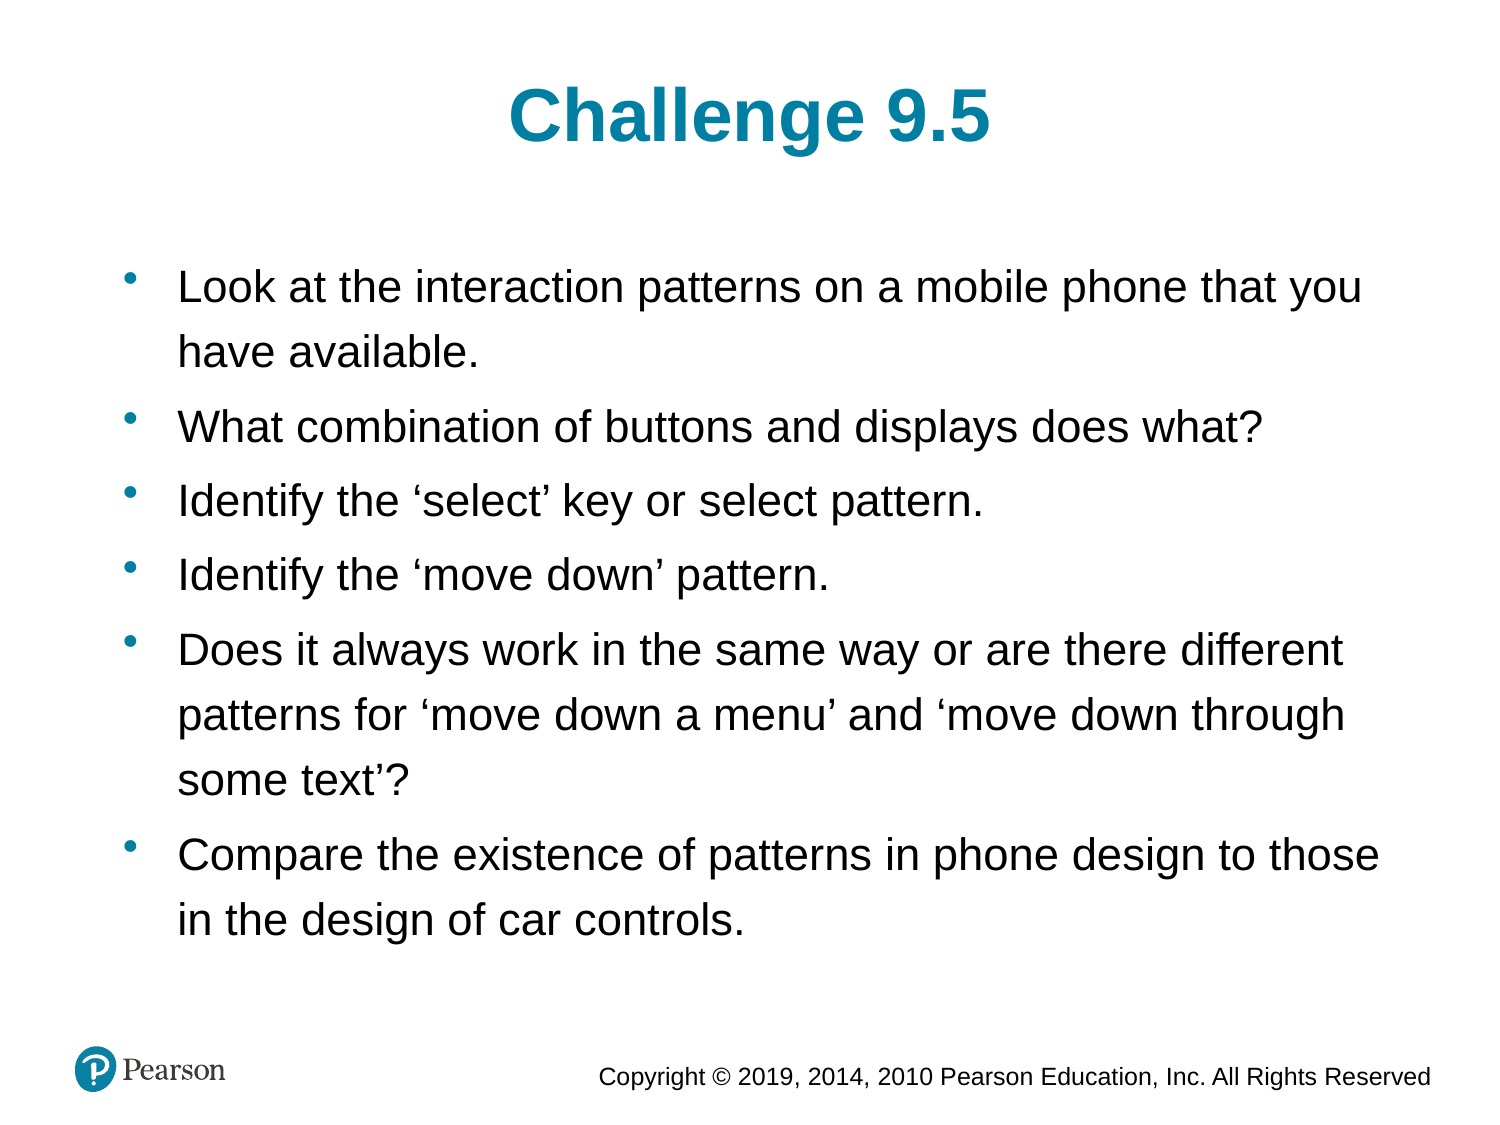

Challenge 9.5
Look at the interaction patterns on a mobile phone that you have available.
What combination of buttons and displays does what?
Identify the ‘select’ key or select pattern.
Identify the ‘move down’ pattern.
Does it always work in the same way or are there different patterns for ‘move down a menu’ and ‘move down through some text’?
Compare the existence of patterns in phone design to those in the design of car controls.